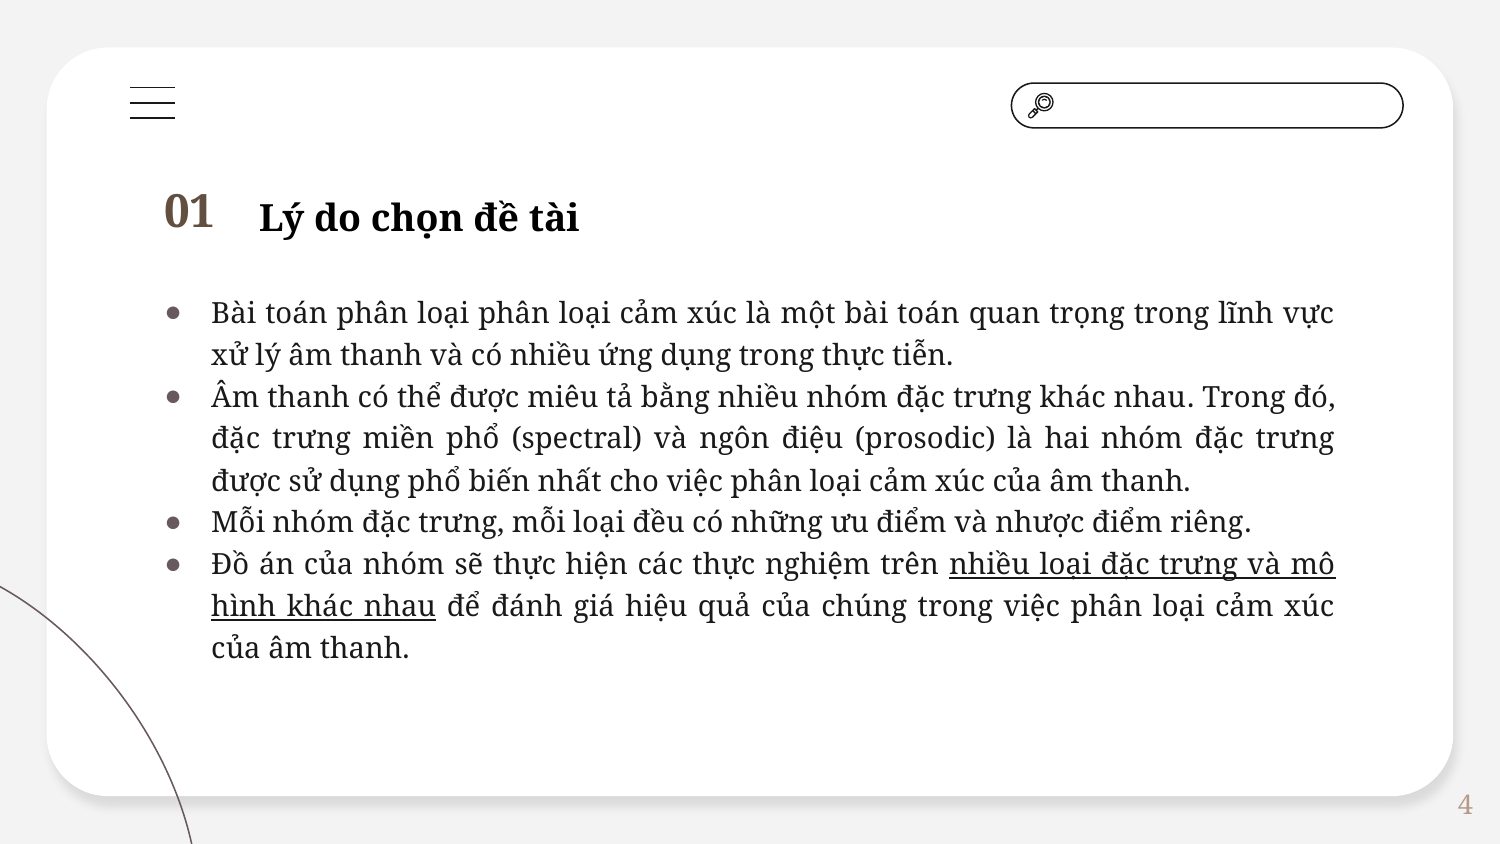

Lý do chọn đề tài
01
Bài toán phân loại phân loại cảm xúc là một bài toán quan trọng trong lĩnh vực xử lý âm thanh và có nhiều ứng dụng trong thực tiễn.
Âm thanh có thể được miêu tả bằng nhiều nhóm đặc trưng khác nhau. Trong đó, đặc trưng miền phổ (spectral) và ngôn điệu (prosodic) là hai nhóm đặc trưng được sử dụng phổ biến nhất cho việc phân loại cảm xúc của âm thanh.
Mỗi nhóm đặc trưng, mỗi loại đều có những ưu điểm và nhược điểm riêng.
Đồ án của nhóm sẽ thực hiện các thực nghiệm trên nhiều loại đặc trưng và mô hình khác nhau để đánh giá hiệu quả của chúng trong việc phân loại cảm xúc của âm thanh.

4